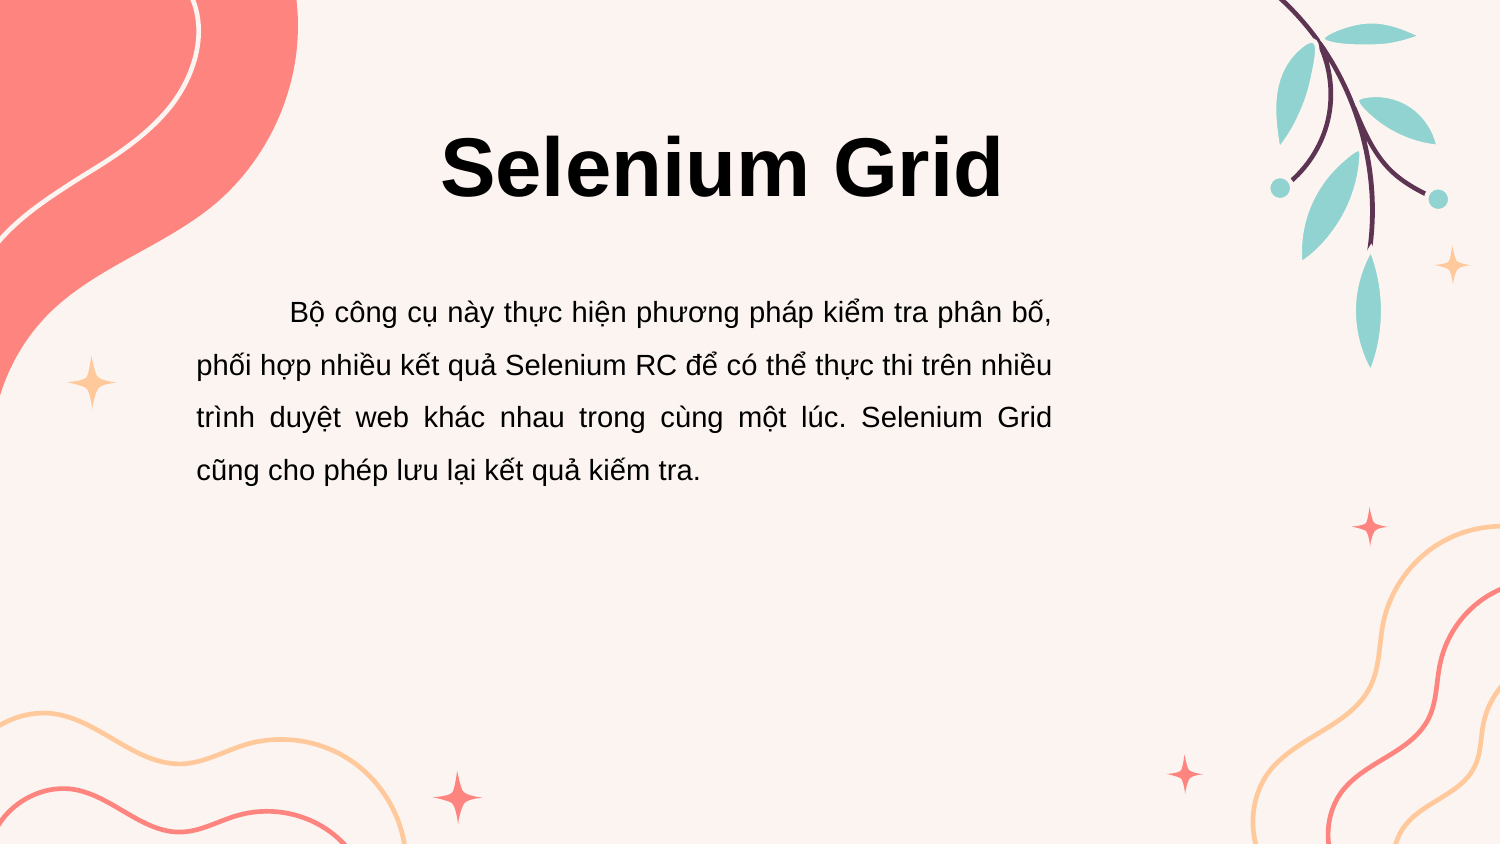

Selenium Grid
          Bộ công cụ này thực hiện phương pháp kiểm tra phân bố, phối hợp nhiều kết quả Selenium RC để có thể thực thi trên nhiều trình duyệt web khác nhau trong cùng một lúc. Selenium Grid cũng cho phép lưu lại kết quả kiếm tra.